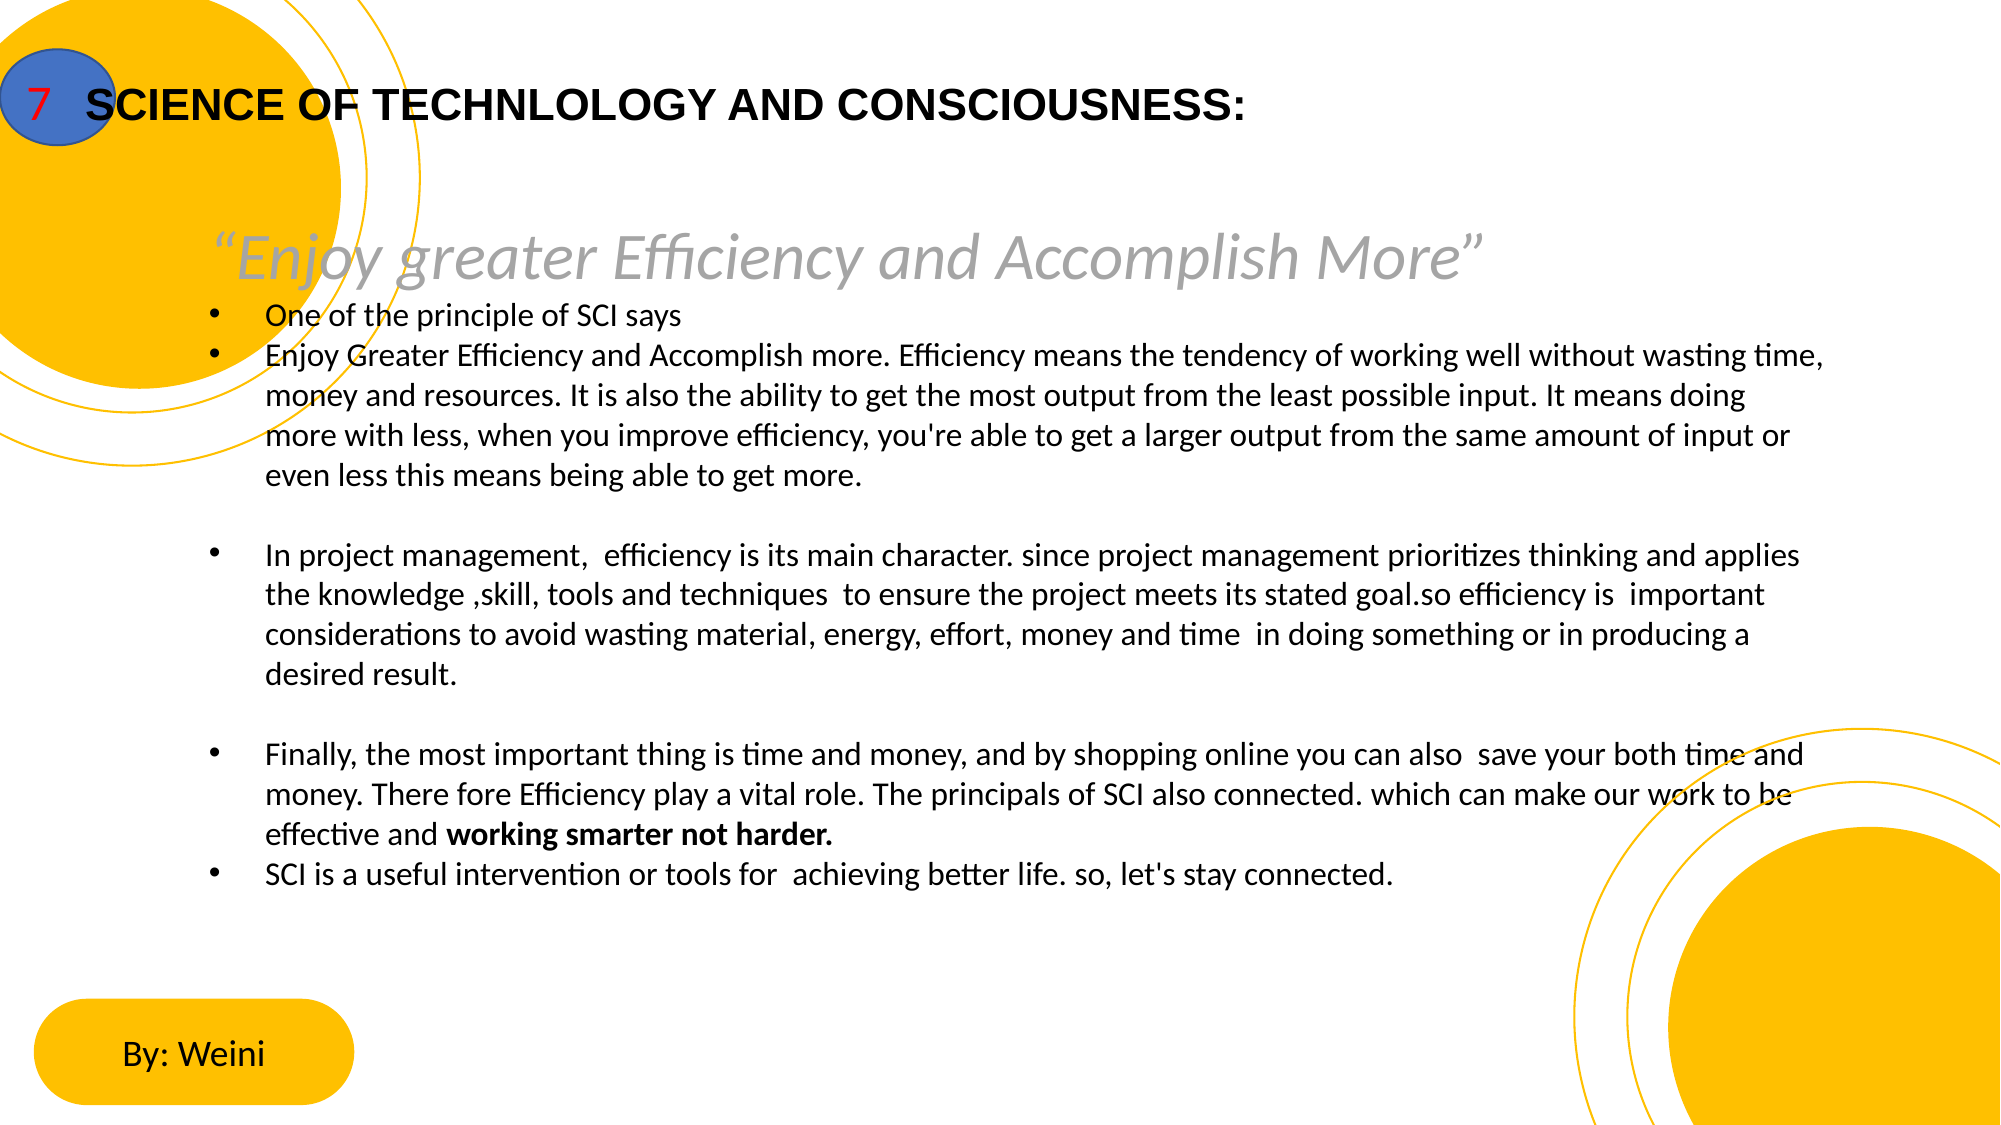

# 7   SCIENCE OF TECHNLOLOGY AND CONSCIOUSNESS:
“Enjoy greater Efficiency and Accomplish More”
One of the principle of SCI says
Enjoy Greater Efficiency and Accomplish more. Efficiency means the tendency of working well without wasting time, money and resources. It is also the ability to get the most output from the least possible input. It means doing more with less, when you improve efficiency, you're able to get a larger output from the same amount of input or even less this means being able to get more.

In project management,  efficiency is its main character. since project management prioritizes thinking and applies the knowledge ,skill, tools and techniques  to ensure the project meets its stated goal.so efficiency is  important considerations to avoid wasting material, energy, effort, money and time  in doing something or in producing a desired result.

Finally, the most important thing is time and money, and by shopping online you can also  save your both time and money. There fore Efficiency play a vital role. The principals of SCI also connected. which can make our work to be effective and working smarter not harder.
SCI is a useful intervention or tools for  achieving better life. so, let's stay connected.

By: Weini